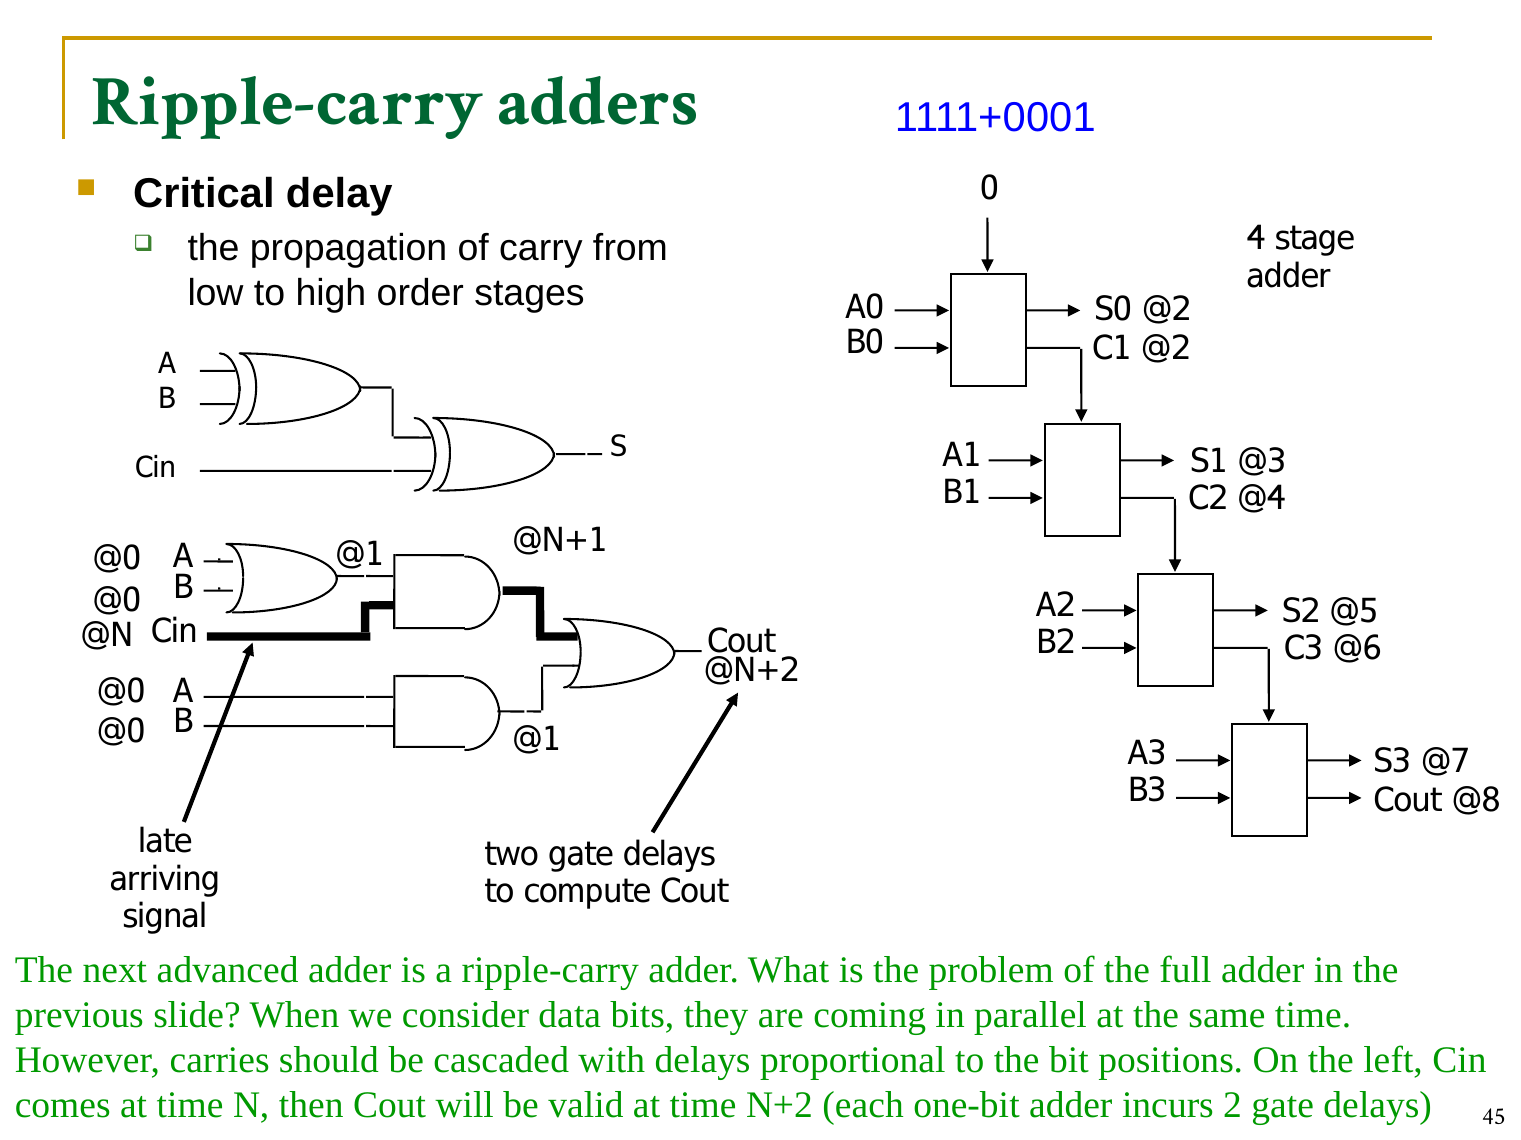

# Ripple-carry adders
1111+0001
Critical delay
the propagation of carry from
low to high order stages
0
4 stage
adder

A0
S0 @2

B0
C1 @2

A1
S1 @3

B1
C2 @4

A2
S2 @5

B2
C3 @6

A3
S3 @7

B3
Cout @8

A

B

S

Cin

@N+1
@0
@0
@1
A

B

Cin

@N
Cout

@N+2
@0
@0

A

B

@1

late
arriving
signal
two gate delays
to compute Cout
The next advanced adder is a ripple-carry adder. What is the problem of the full adder in the previous slide? When we consider data bits, they are coming in parallel at the same time. However, carries should be cascaded with delays proportional to the bit positions. On the left, Cin comes at time N, then Cout will be valid at time N+2 (each one-bit adder incurs 2 gate delays)
45